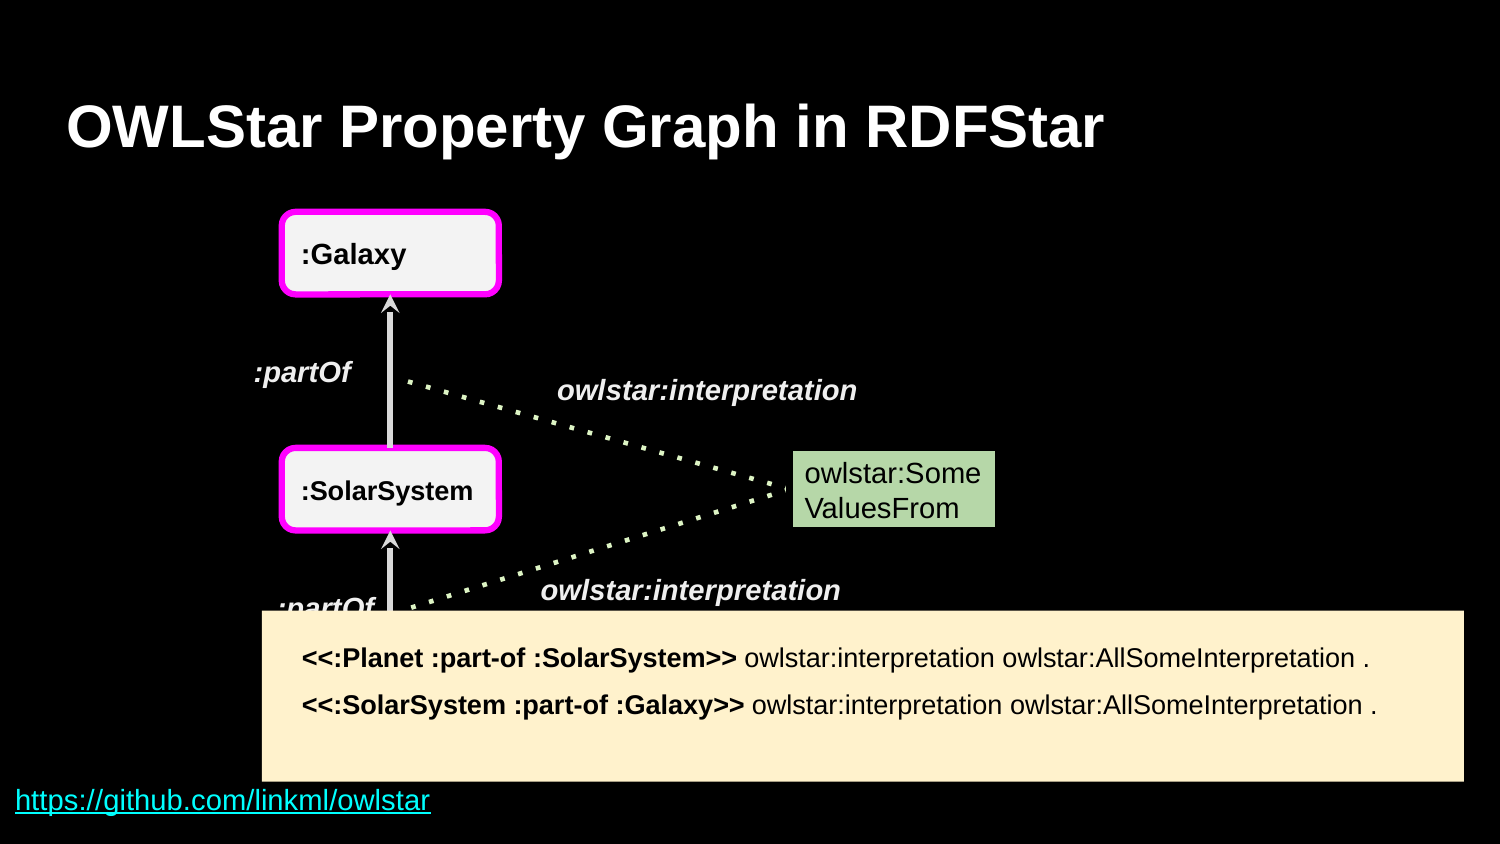

# OWLStar Property Graph in RDFStar
:Galaxy
:partOf
owlstar:interpretation
:SolarSystem
owlstar:SomeValuesFrom
owlstar:interpretation
:partOf
<<:Planet :part-of :SolarSystem>> owlstar:interpretation owlstar:AllSomeInterpretation .
<<:SolarSystem :part-of :Galaxy>> owlstar:interpretation owlstar:AllSomeInterpretation .

:Planet
https://github.com/linkml/owlstar